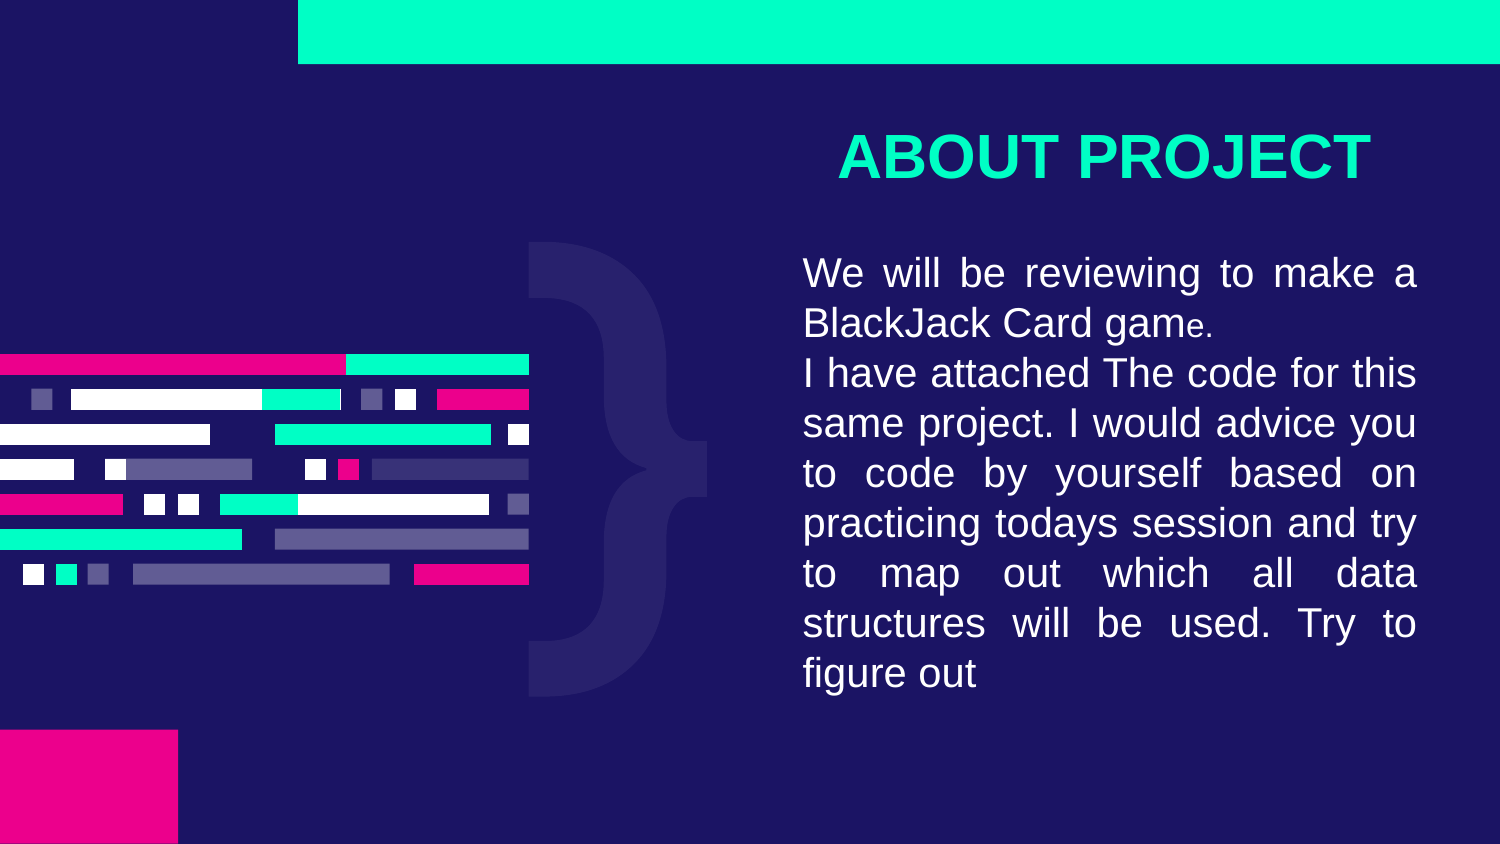

# ABOUT PROJECT
We will be reviewing to make a BlackJack Card game.
I have attached The code for this same project. I would advice you to code by yourself based on practicing todays session and try to map out which all data structures will be used. Try to figure out